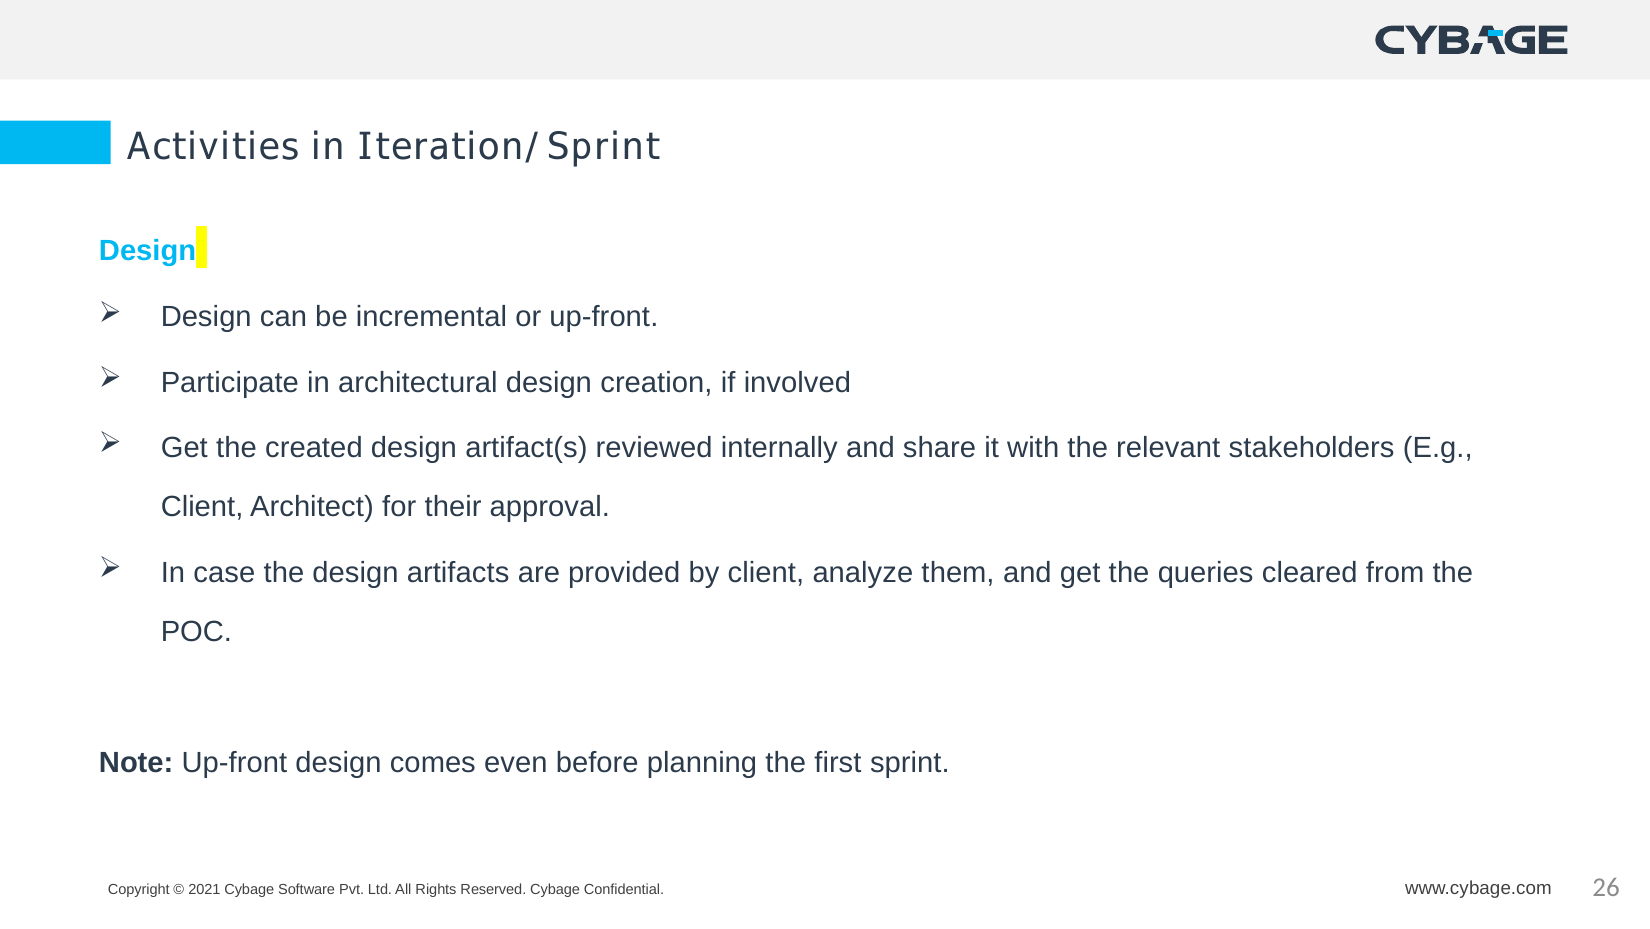

Activities in Iteration/Sprint

Design
Design can be incremental or up-front.
Participate in architectural design creation, if involved
Get the created design artifact(s) reviewed internally and share it with the relevant stakeholders (E.g., Client, Architect) for their approval.
In case the design artifacts are provided by client, analyze them, and get the queries cleared from the POC.

Note: Up-front design comes even before planning the first sprint.

26